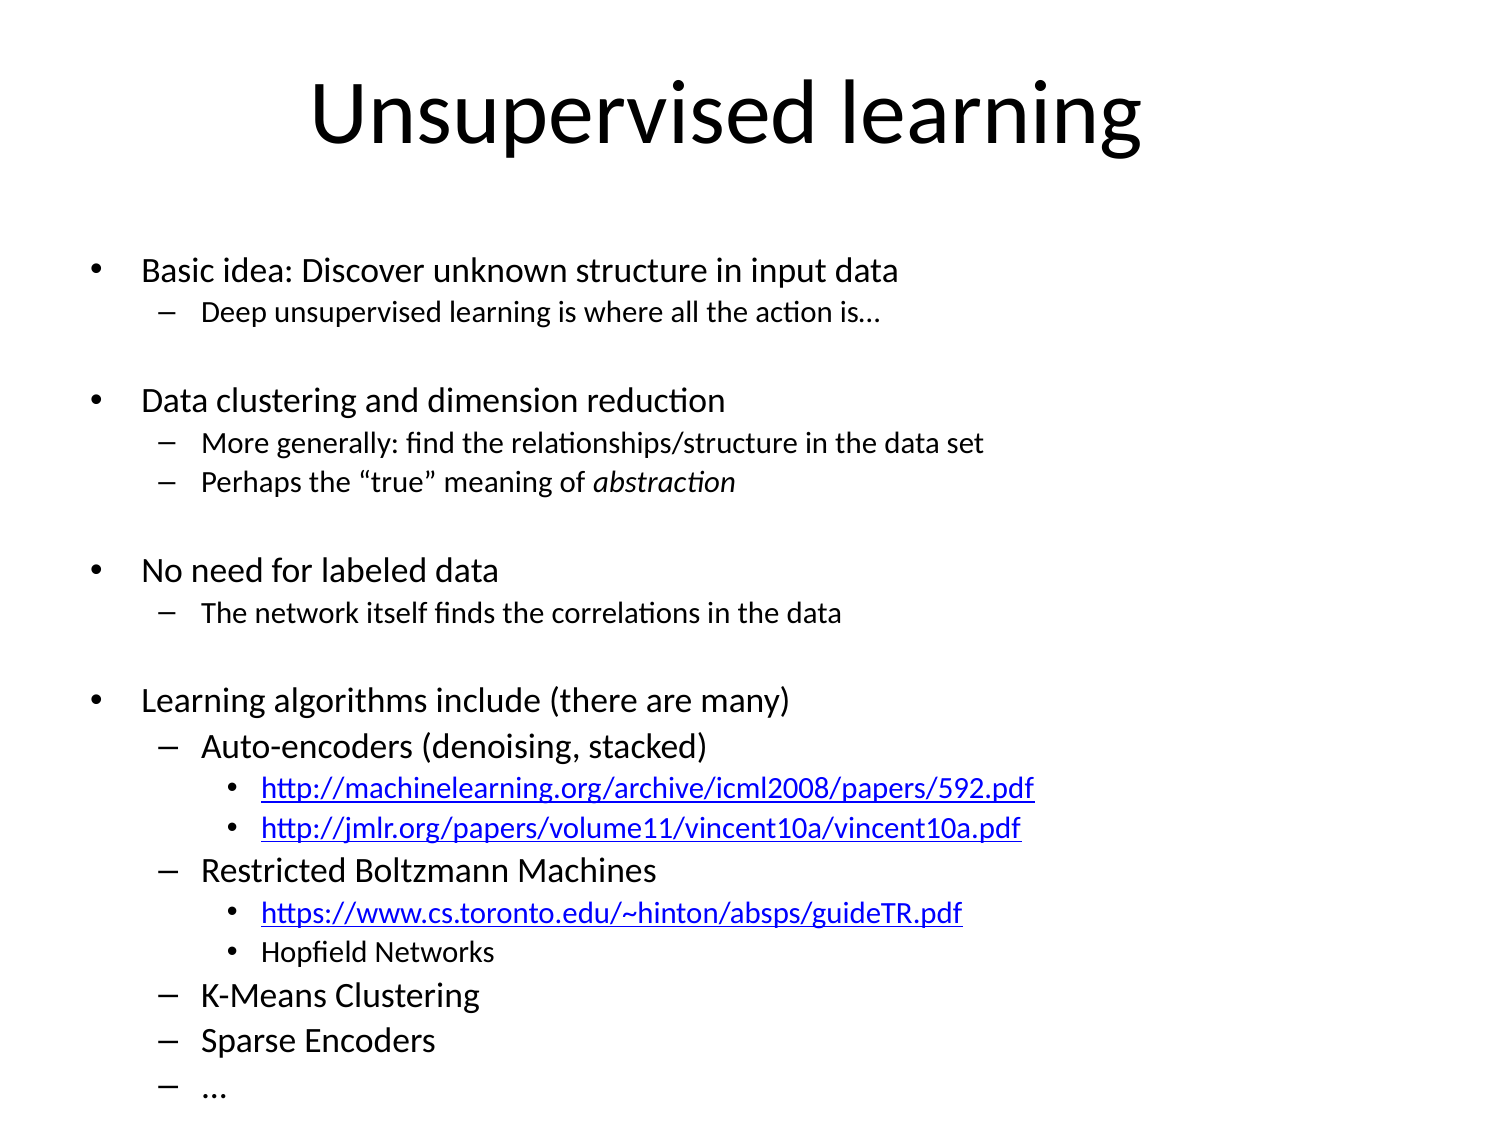

# Unsupervised learning
Basic idea: Discover unknown structure in input data
Deep unsupervised learning is where all the action is…

Data clustering and dimension reduction
More generally: find the relationships/structure in the data set
Perhaps the “true” meaning of abstraction

No need for labeled data
The network itself finds the correlations in the data

Learning algorithms include (there are many)
Auto-encoders (denoising, stacked)
http://machinelearning.org/archive/icml2008/papers/592.pdf
http://jmlr.org/papers/volume11/vincent10a/vincent10a.pdf
Restricted Boltzmann Machines
https://www.cs.toronto.edu/~hinton/absps/guideTR.pdf
Hopfield Networks
K-Means Clustering
Sparse Encoders
...